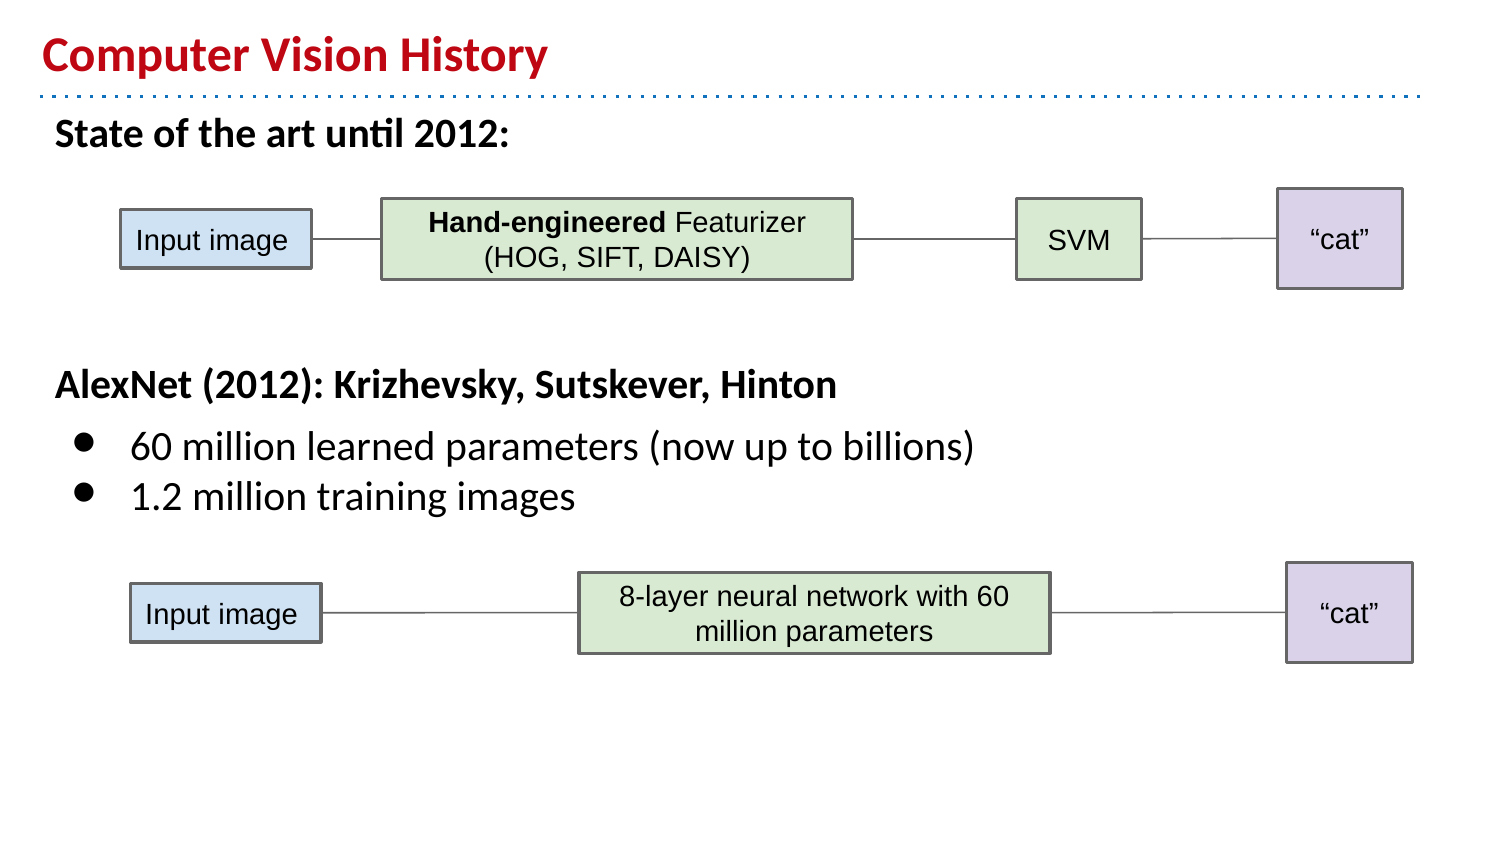

# Computer Vision History
State of the art until 2012:

AlexNet (2012): Krizhevsky, Sutskever, Hinton
60 million learned parameters (now up to billions)
1.2 million training images
“cat”
Hand-engineered Featurizer (HOG, SIFT, DAISY)
SVM
Input image
“cat”
8-layer neural network with 60 million parameters
Input image